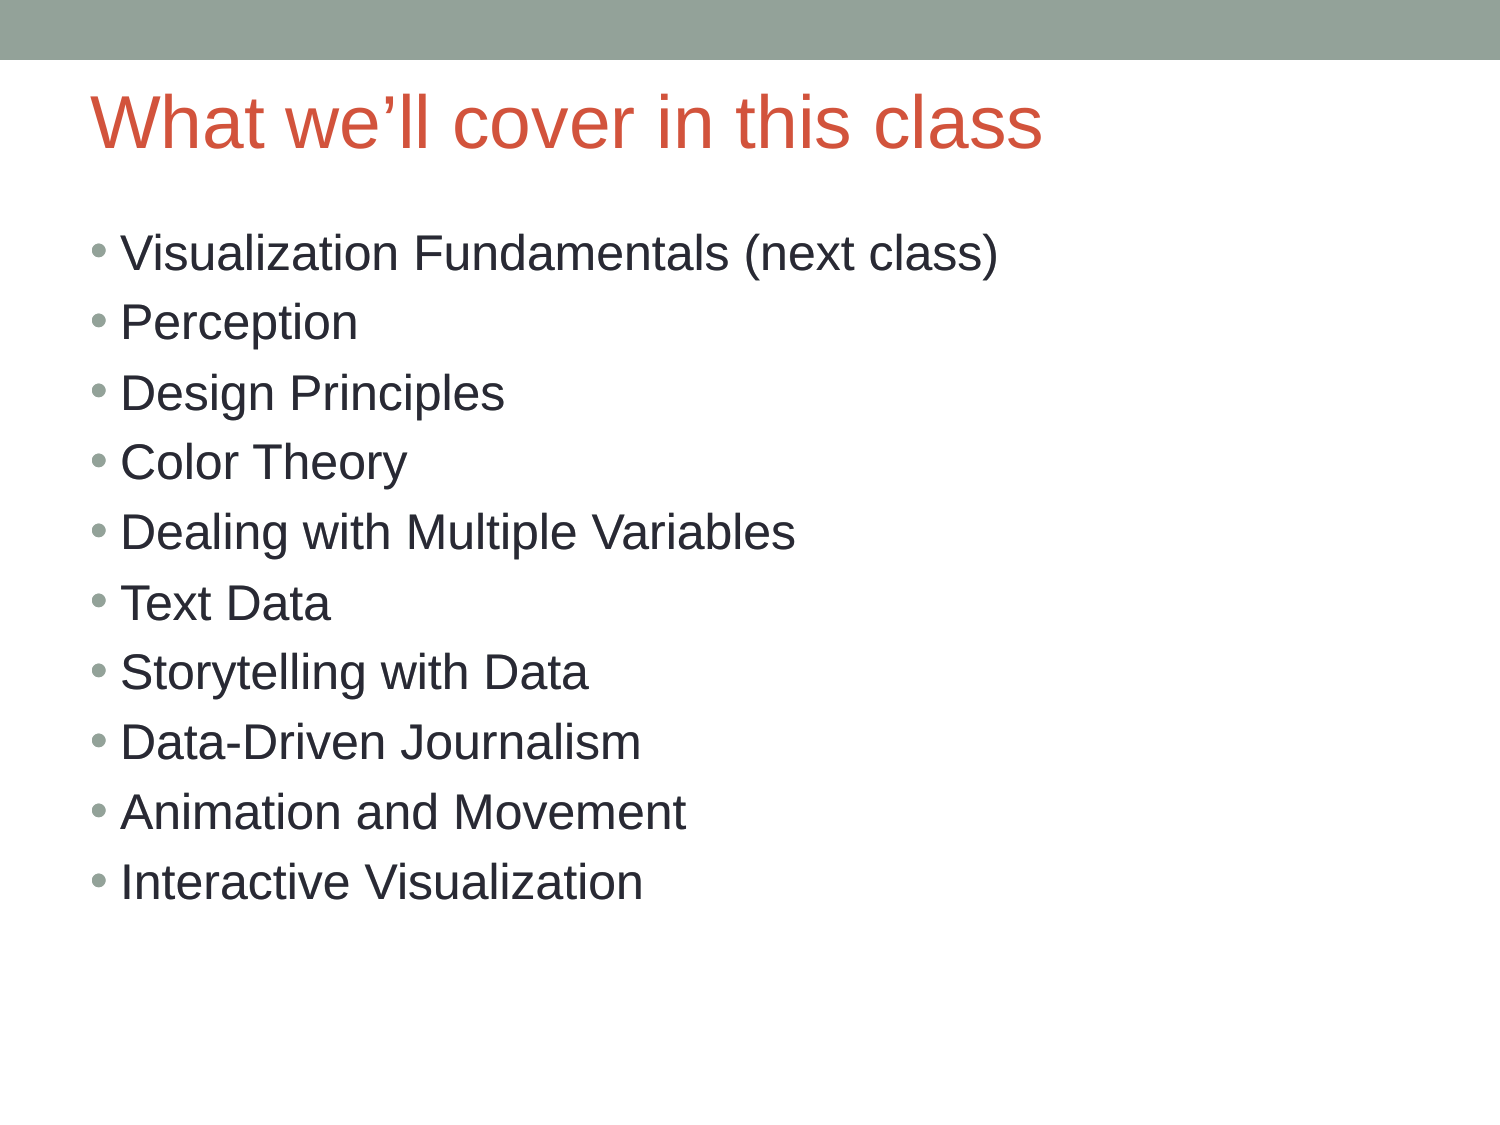

# What we’ll cover in this class
Visualization Fundamentals (next class)
Perception
Design Principles
Color Theory
Dealing with Multiple Variables
Text Data
Storytelling with Data
Data-Driven Journalism
Animation and Movement
Interactive Visualization
Visualization Fundamentals (next class)
Perception
Design Principles
Color Theory
Dealing with Multiple Variables
Text Data
Storytelling with Data
Data-Driven Journalism
Animation and Movement
Interactive Visualization